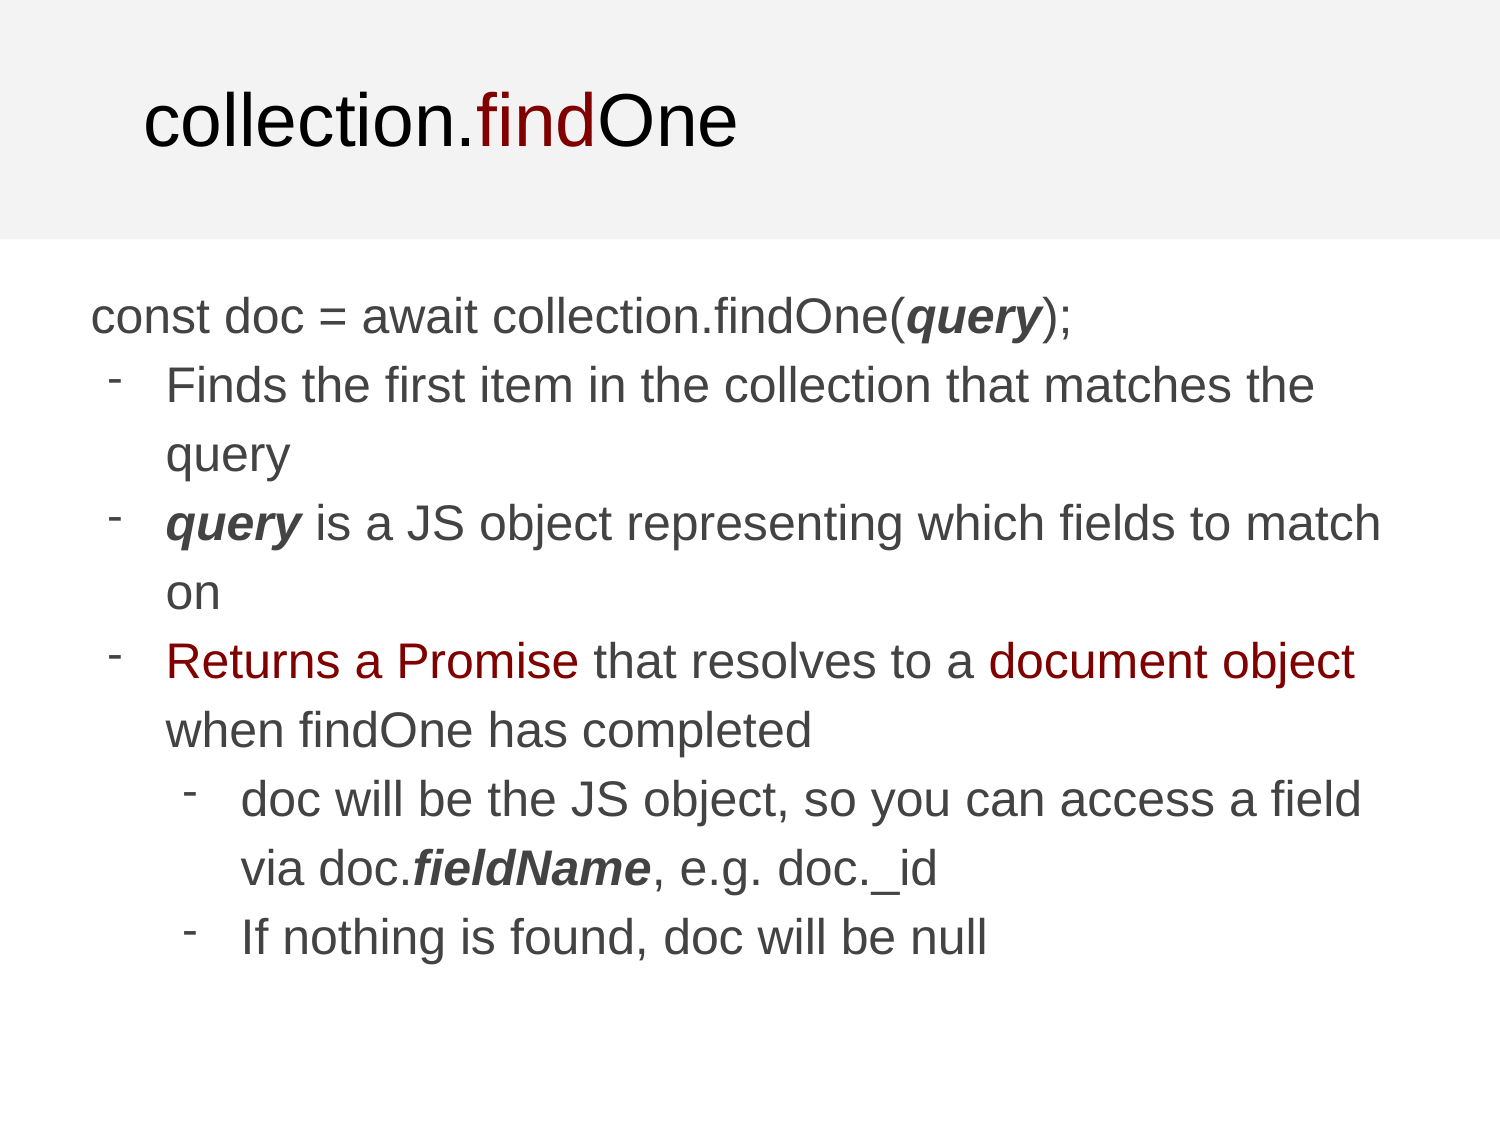

collection.findOne
const doc = await collection.findOne(query);
Finds the first item in the collection that matches the query
query is a JS object representing which fields to match on
Returns a Promise that resolves to a document object when findOne has completed
doc will be the JS object, so you can access a field via doc.fieldName, e.g. doc._id
If nothing is found, doc will be null